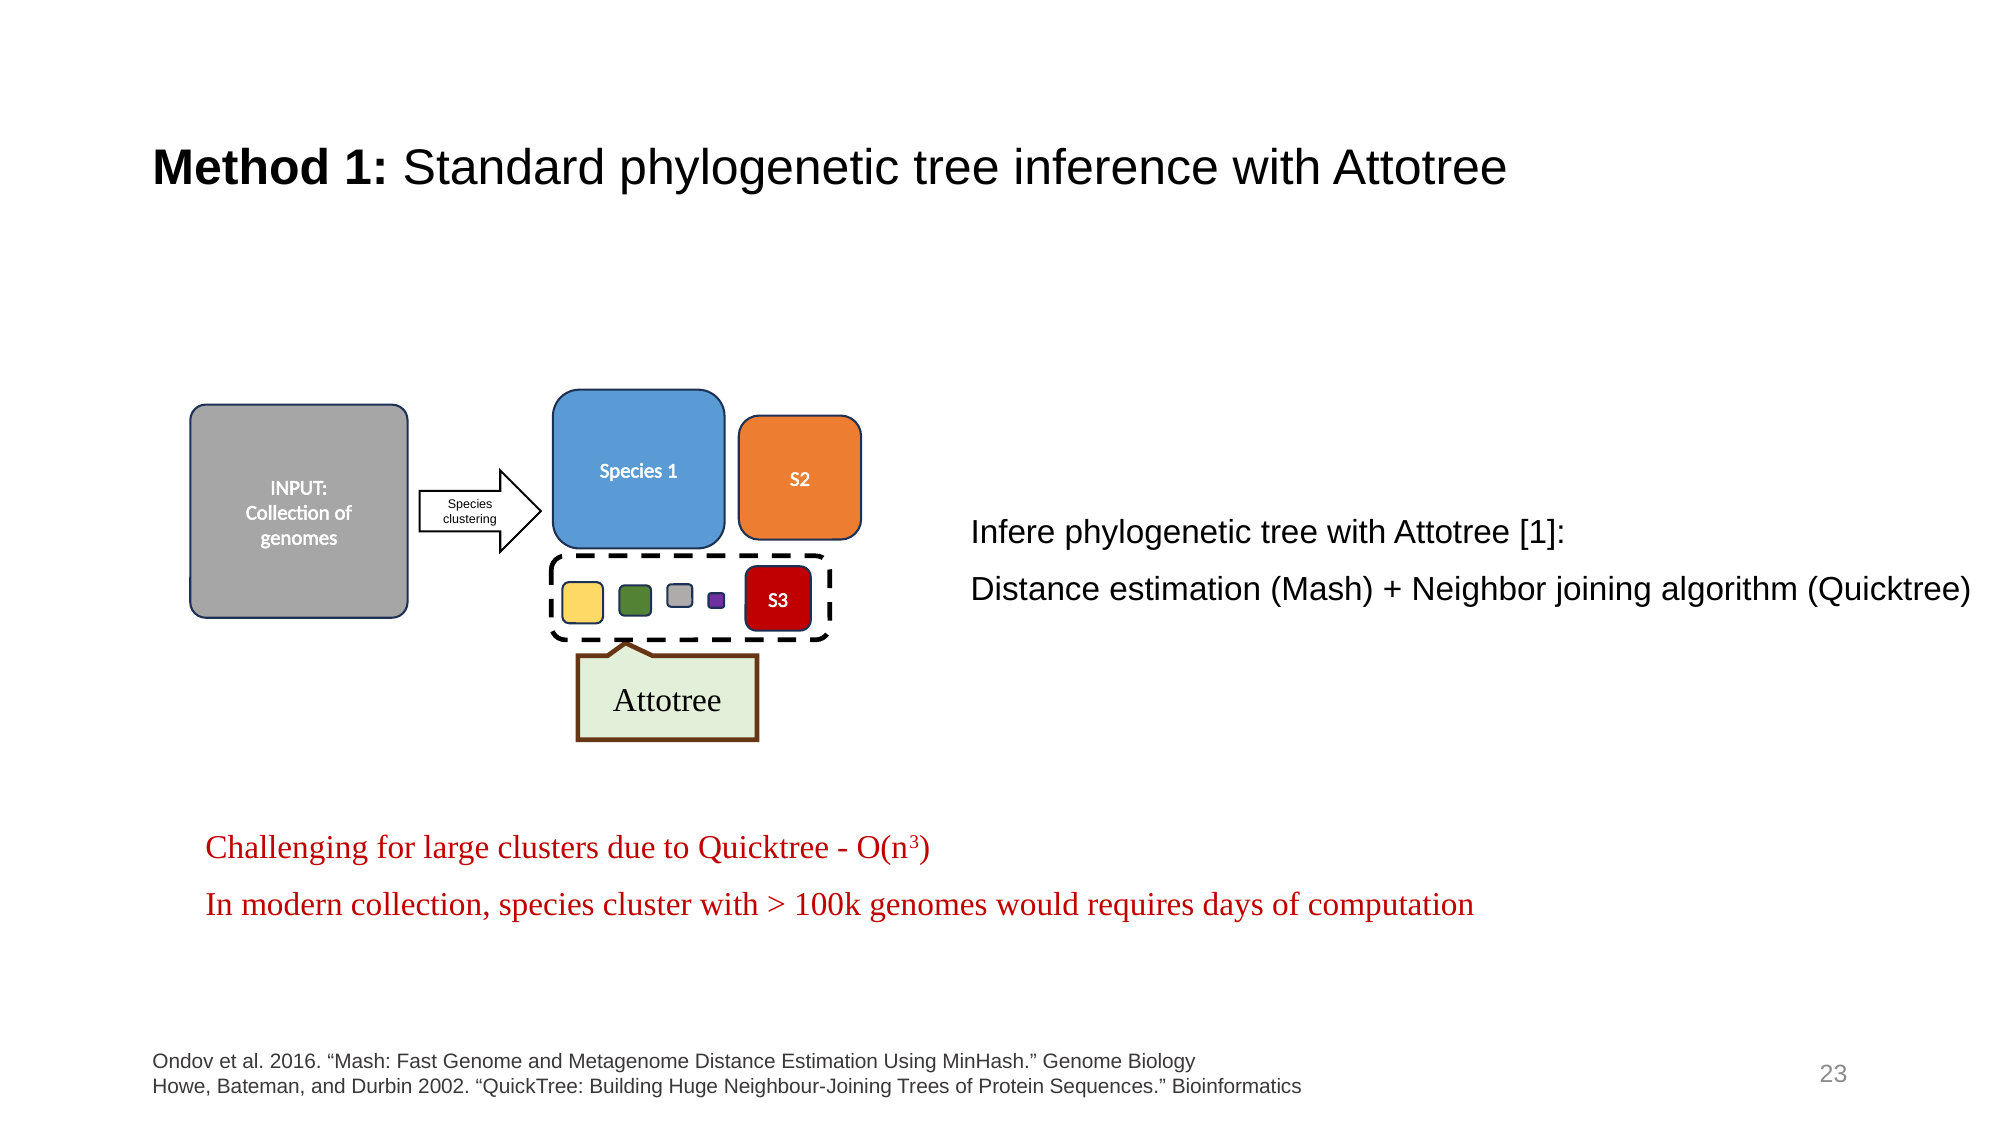

# Method 1: Standard phylogenetic tree inference with Attotree
Species 1
S2
S3

INPUT:
Collection of genomes
Species clustering
Infere phylogenetic tree with Attotree [1]:
Distance estimation (Mash) + Neighbor joining algorithm (Quicktree)

Attotree
Challenging for large clusters due to Quicktree - O(n3)
In modern collection, species cluster with > 100k genomes would requires days of computation
Ondov et al. 2016. “Mash: Fast Genome and Metagenome Distance Estimation Using MinHash.” Genome Biology
Howe, Bateman, and Durbin 2002. “QuickTree: Building Huge Neighbour-Joining Trees of Protein Sequences.” Bioinformatics
23